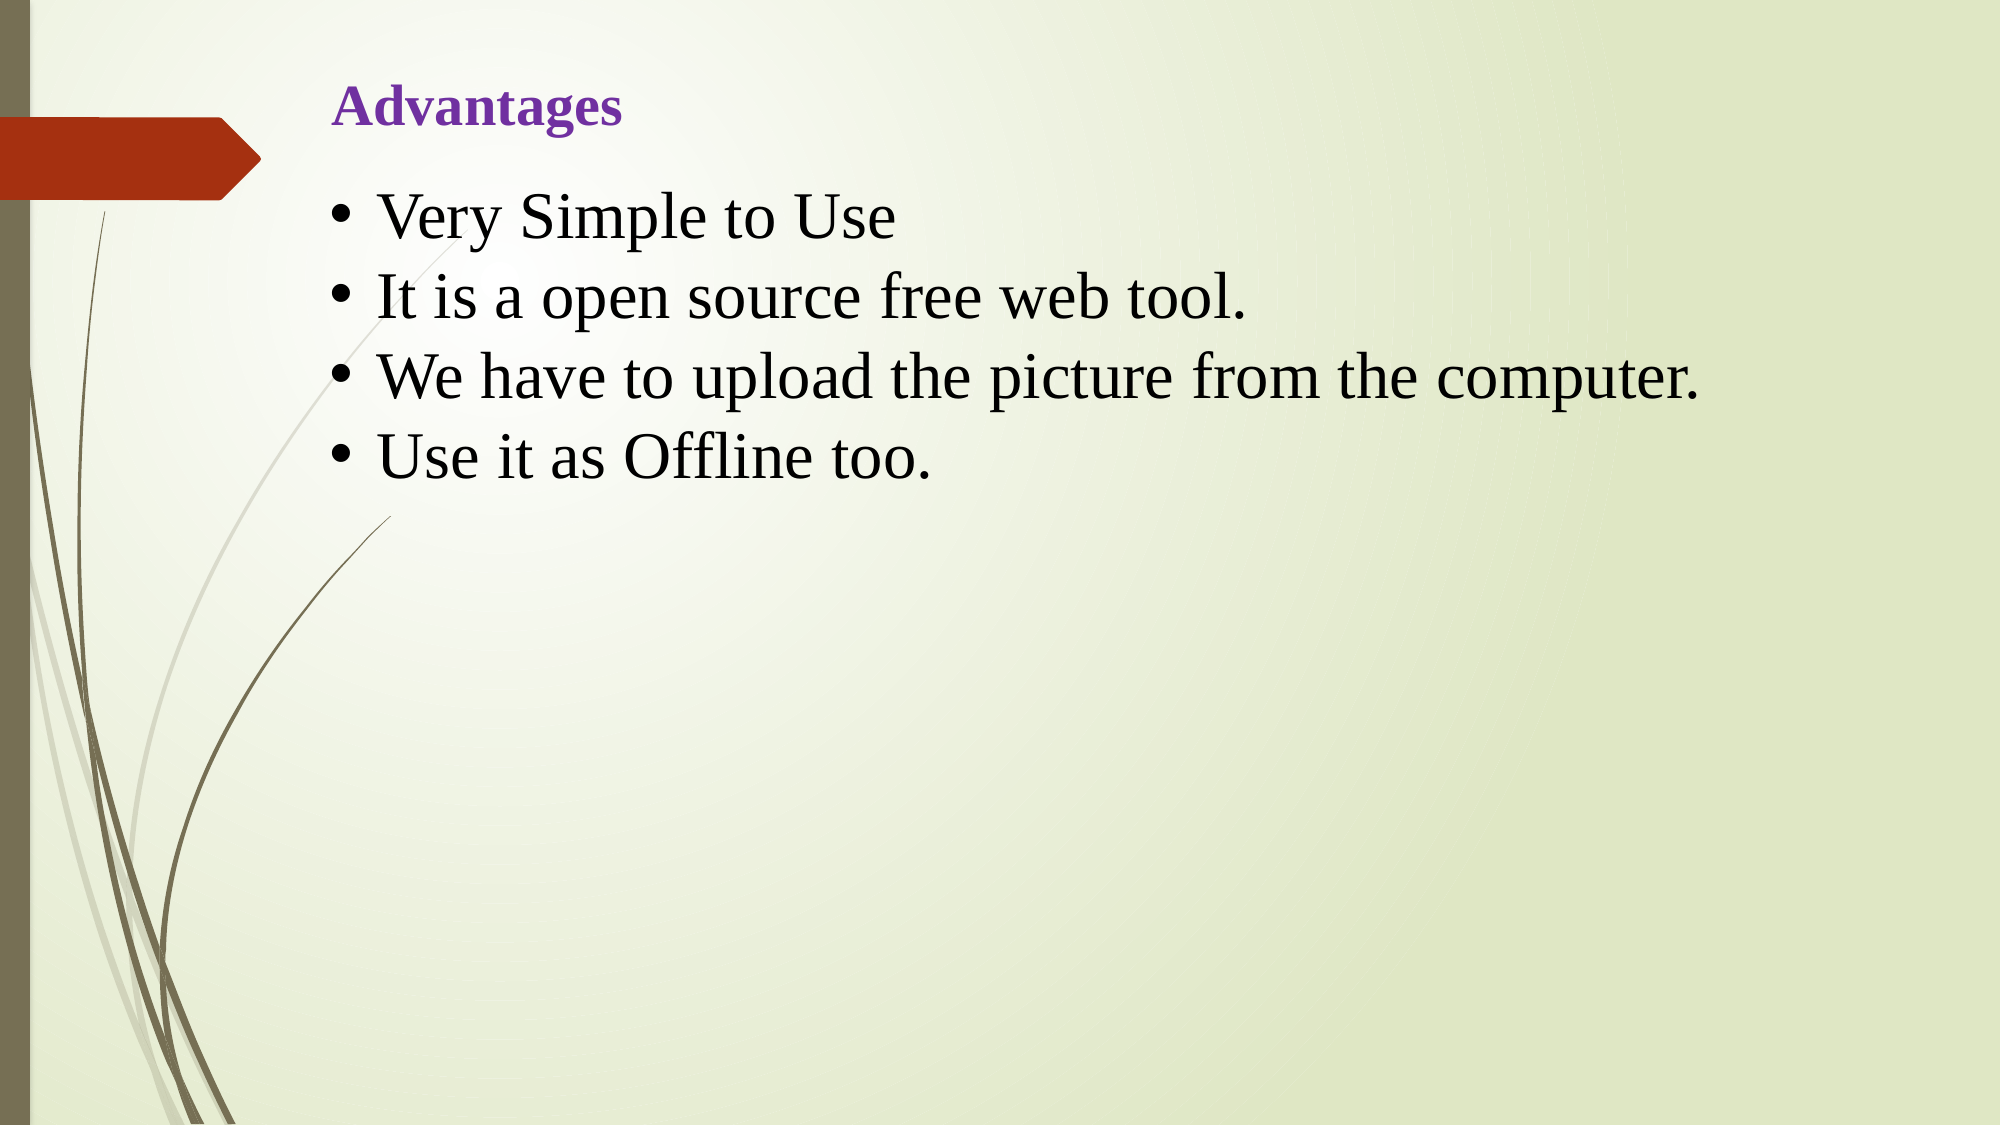

Advantages
Very Simple to Use
It is a open source free web tool.
We have to upload the picture from the computer.
Use it as Offline too.